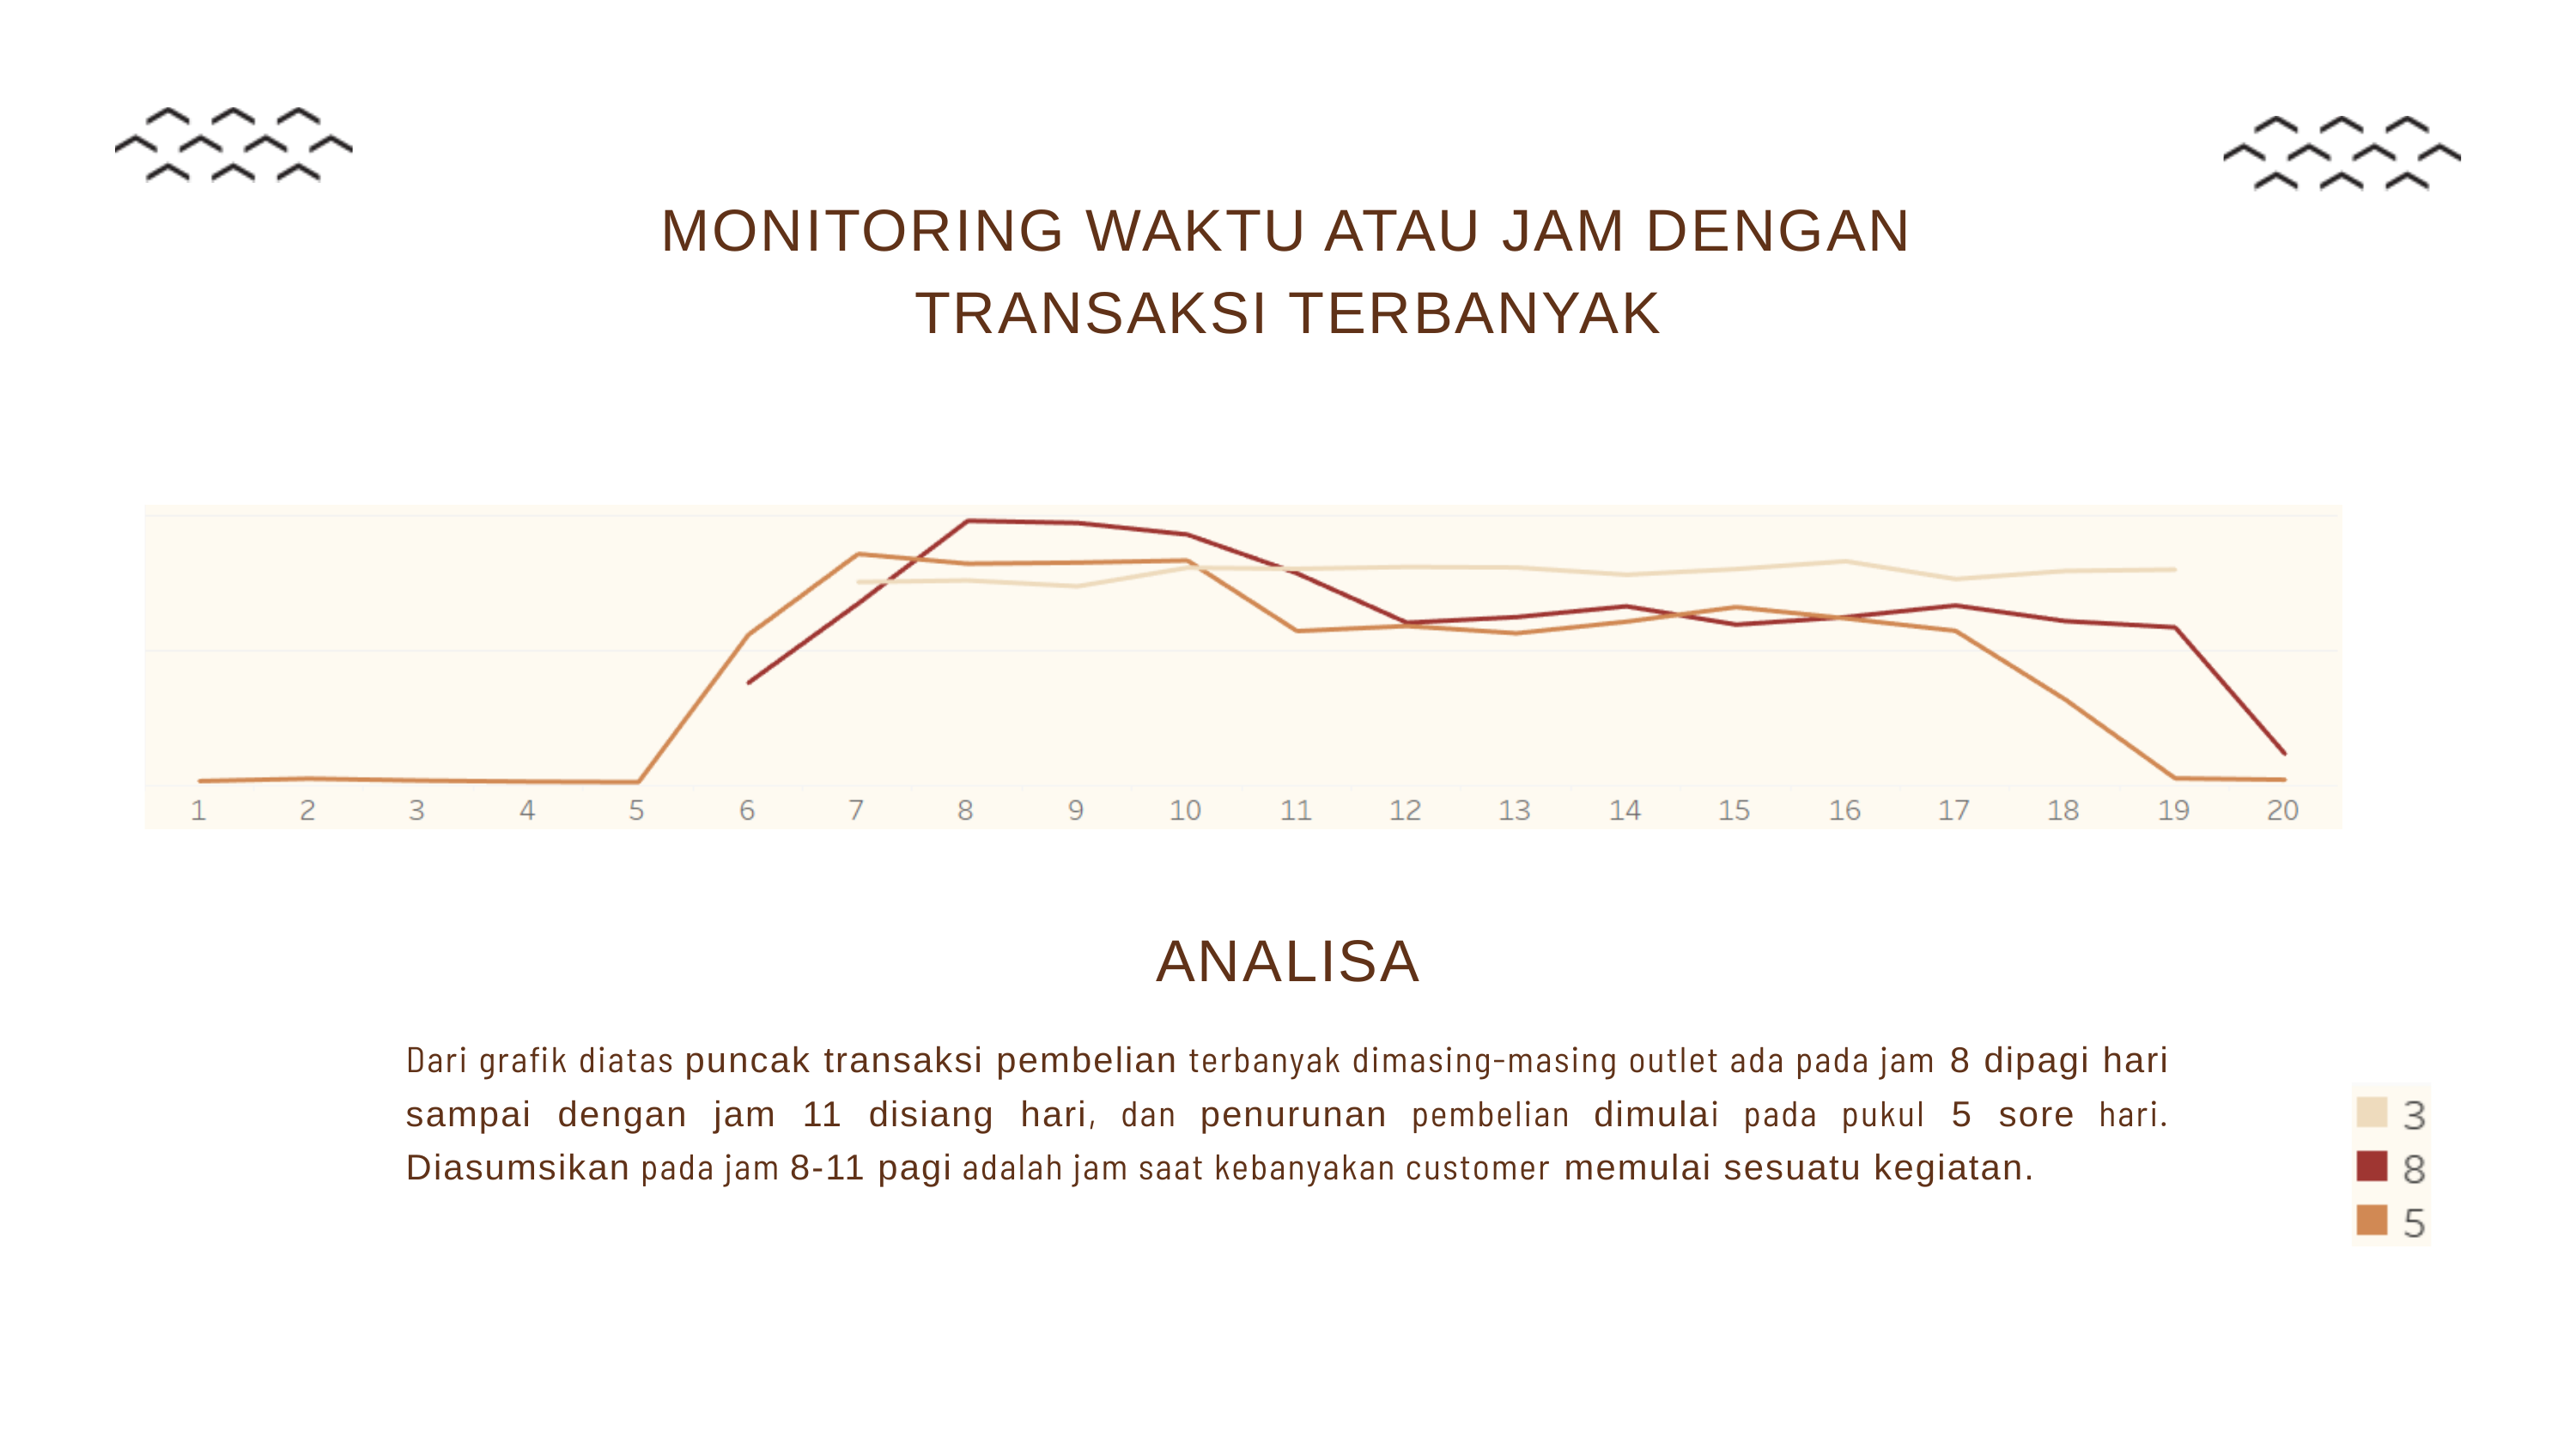

MONITORING WAKTU ATAU JAM DENGAN TRANSAKSI TERBANYAK

ANALISA
Dari grafik diatas puncak transaksi pembelian terbanyak dimasing-masing outlet ada pada jam 8 dipagi hari sampai dengan jam 11 disiang hari, dan penurunan pembelian dimulai pada pukul 5 sore hari. Diasumsikan pada jam 8-11 pagi adalah jam saat kebanyakan customer memulai sesuatu kegiatan.